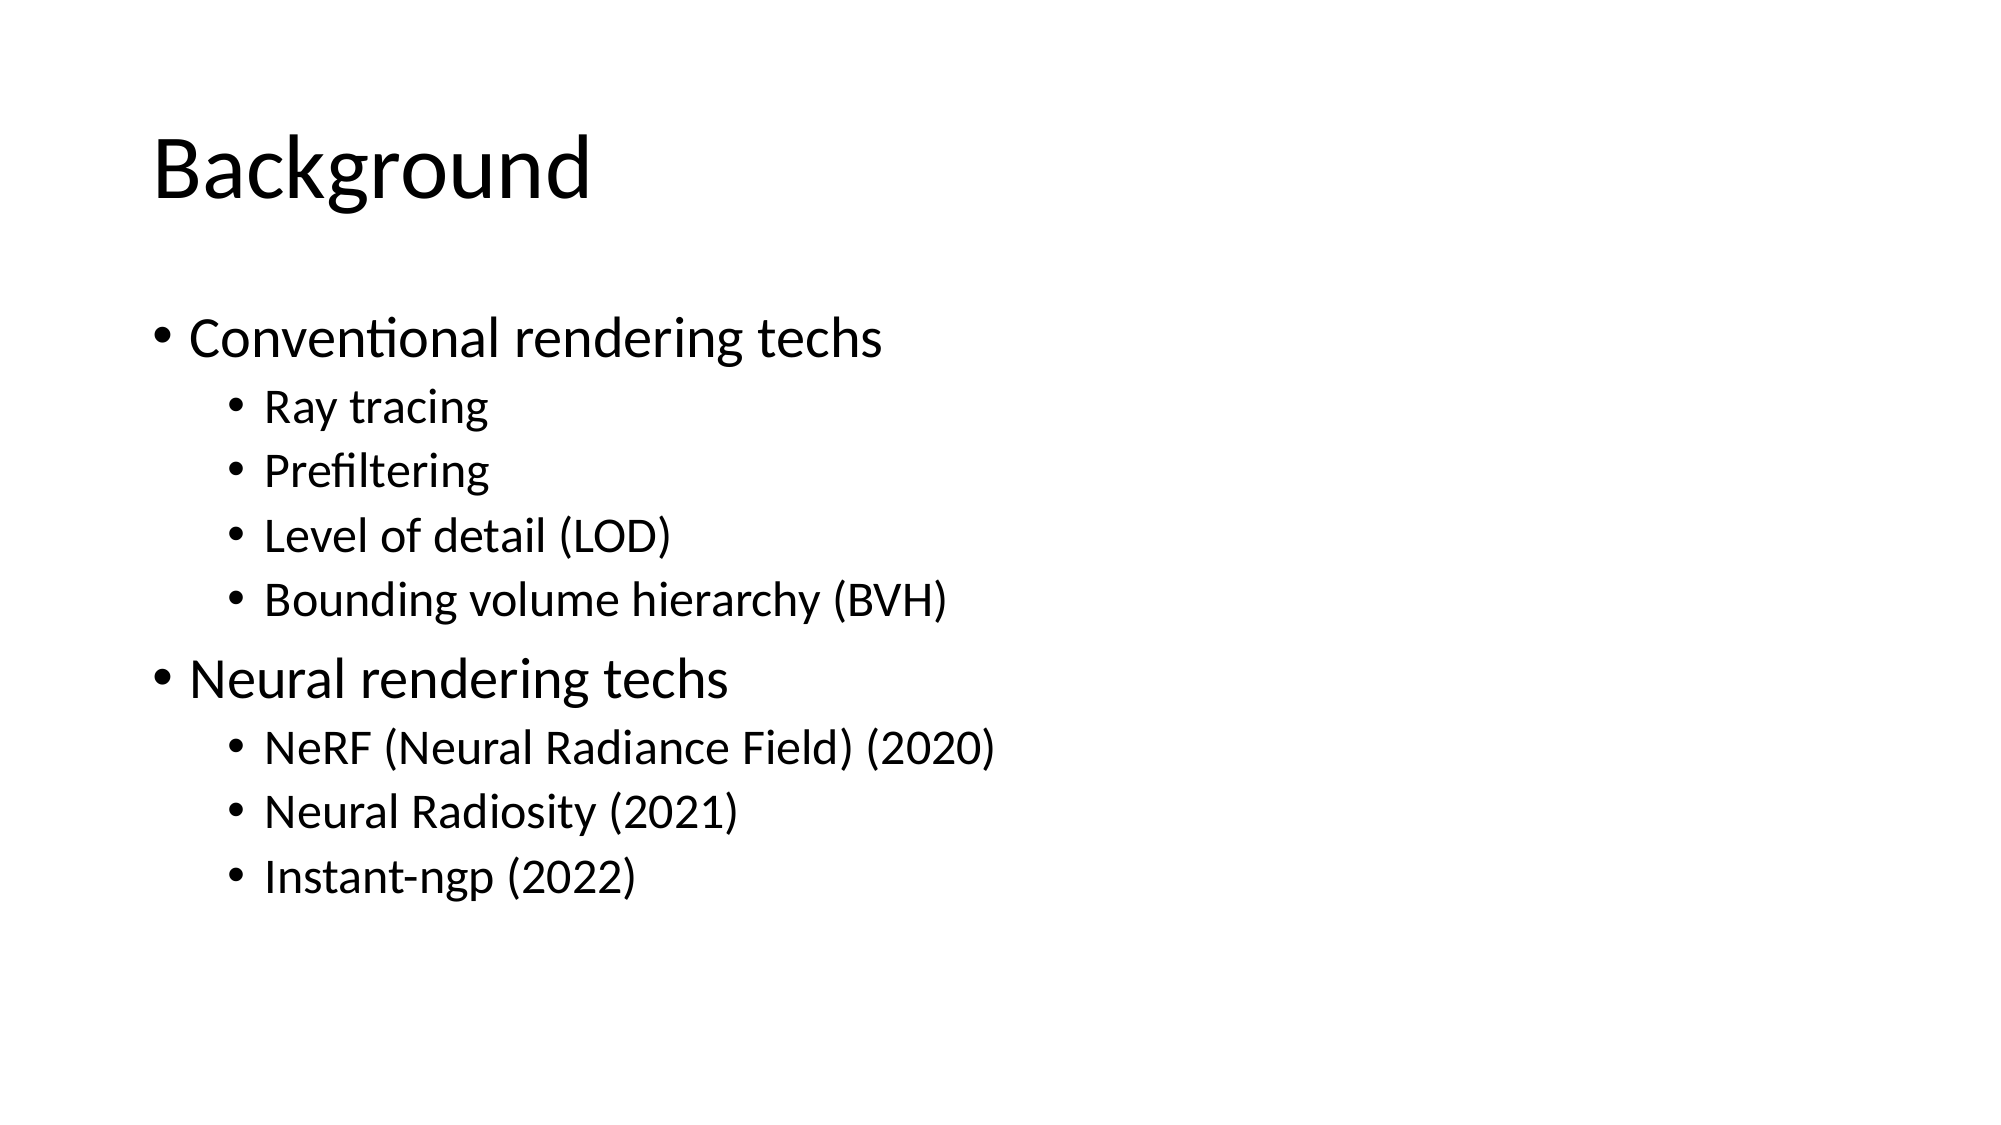

# Background
Conventional rendering techs
Ray tracing
Prefiltering
Level of detail (LOD)
Bounding volume hierarchy (BVH)
Neural rendering techs
NeRF (Neural Radiance Field) (2020)
Neural Radiosity (2021)
Instant-ngp (2022)